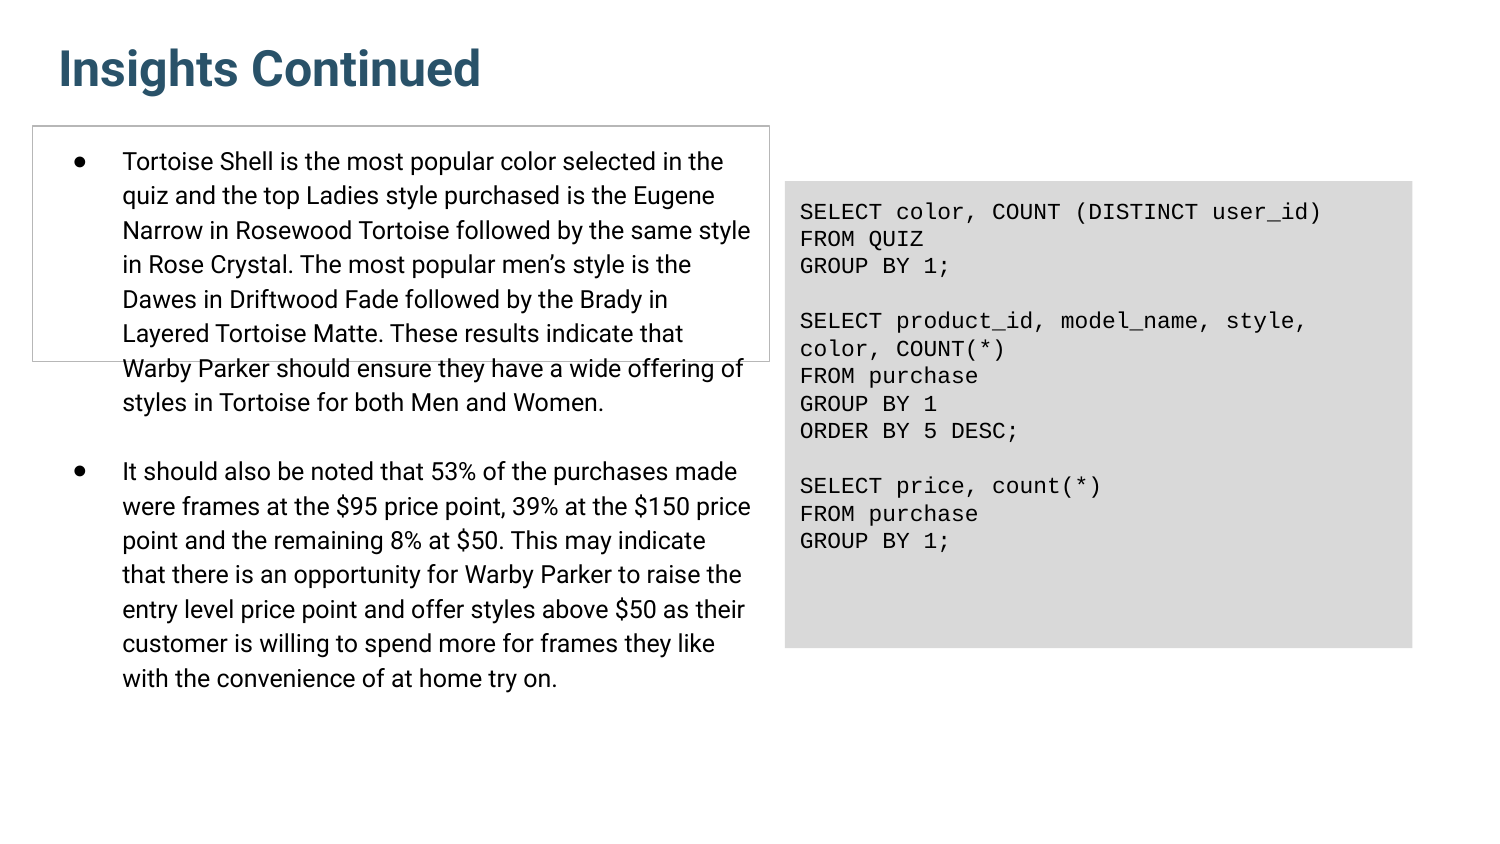

Insights Continued
Tortoise Shell is the most popular color selected in the quiz and the top Ladies style purchased is the Eugene Narrow in Rosewood Tortoise followed by the same style in Rose Crystal. The most popular men’s style is the Dawes in Driftwood Fade followed by the Brady in Layered Tortoise Matte. These results indicate that Warby Parker should ensure they have a wide offering of styles in Tortoise for both Men and Women.

It should also be noted that 53% of the purchases made were frames at the $95 price point, 39% at the $150 price point and the remaining 8% at $50. This may indicate that there is an opportunity for Warby Parker to raise the entry level price point and offer styles above $50 as their customer is willing to spend more for frames they like with the convenience of at home try on.
SELECT color, COUNT (DISTINCT user_id)
FROM QUIZ
GROUP BY 1;

SELECT product_id, model_name, style, color, COUNT(*)
FROM purchase
GROUP BY 1
ORDER BY 5 DESC;

SELECT price, count(*)
FROM purchase
GROUP BY 1;